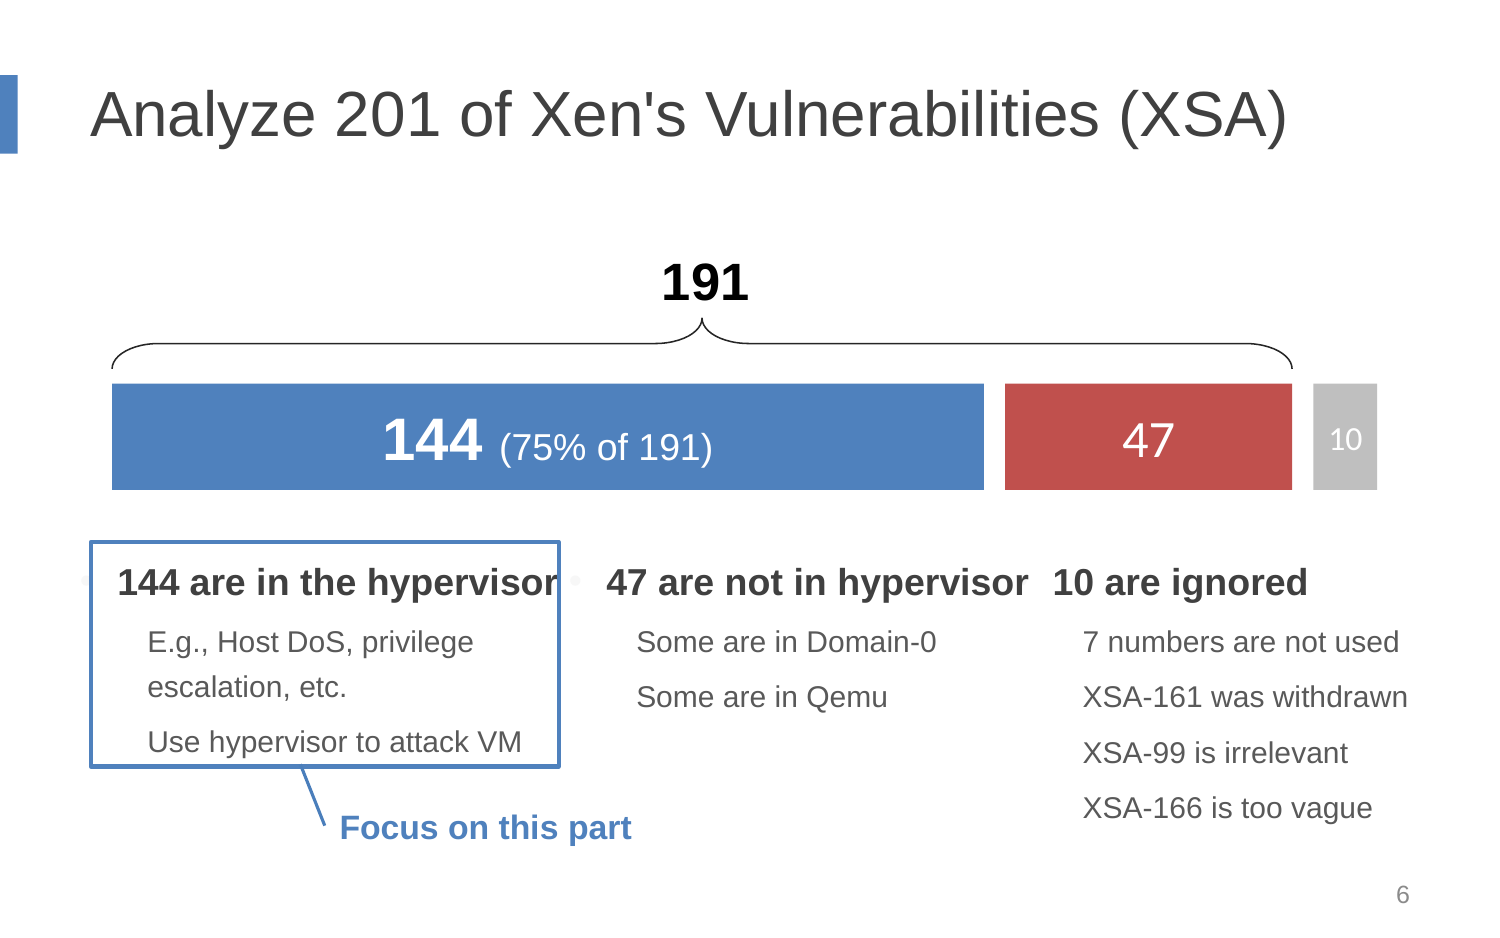

# Analyze 201 of Xen's Vulnerabilities (XSA)
191
144 (75% of 191)
47
10
144 are in the hypervisor
E.g., Host DoS, privilege
escalation, etc.
Use hypervisor to attack VM

47 are not in hypervisor
Some are in Domain-0
Some are in Qemu
10 are ignored
7 numbers are not used
XSA-161 was withdrawn
XSA-99 is irrelevant
XSA-166 is too vague

Focus on this part
6